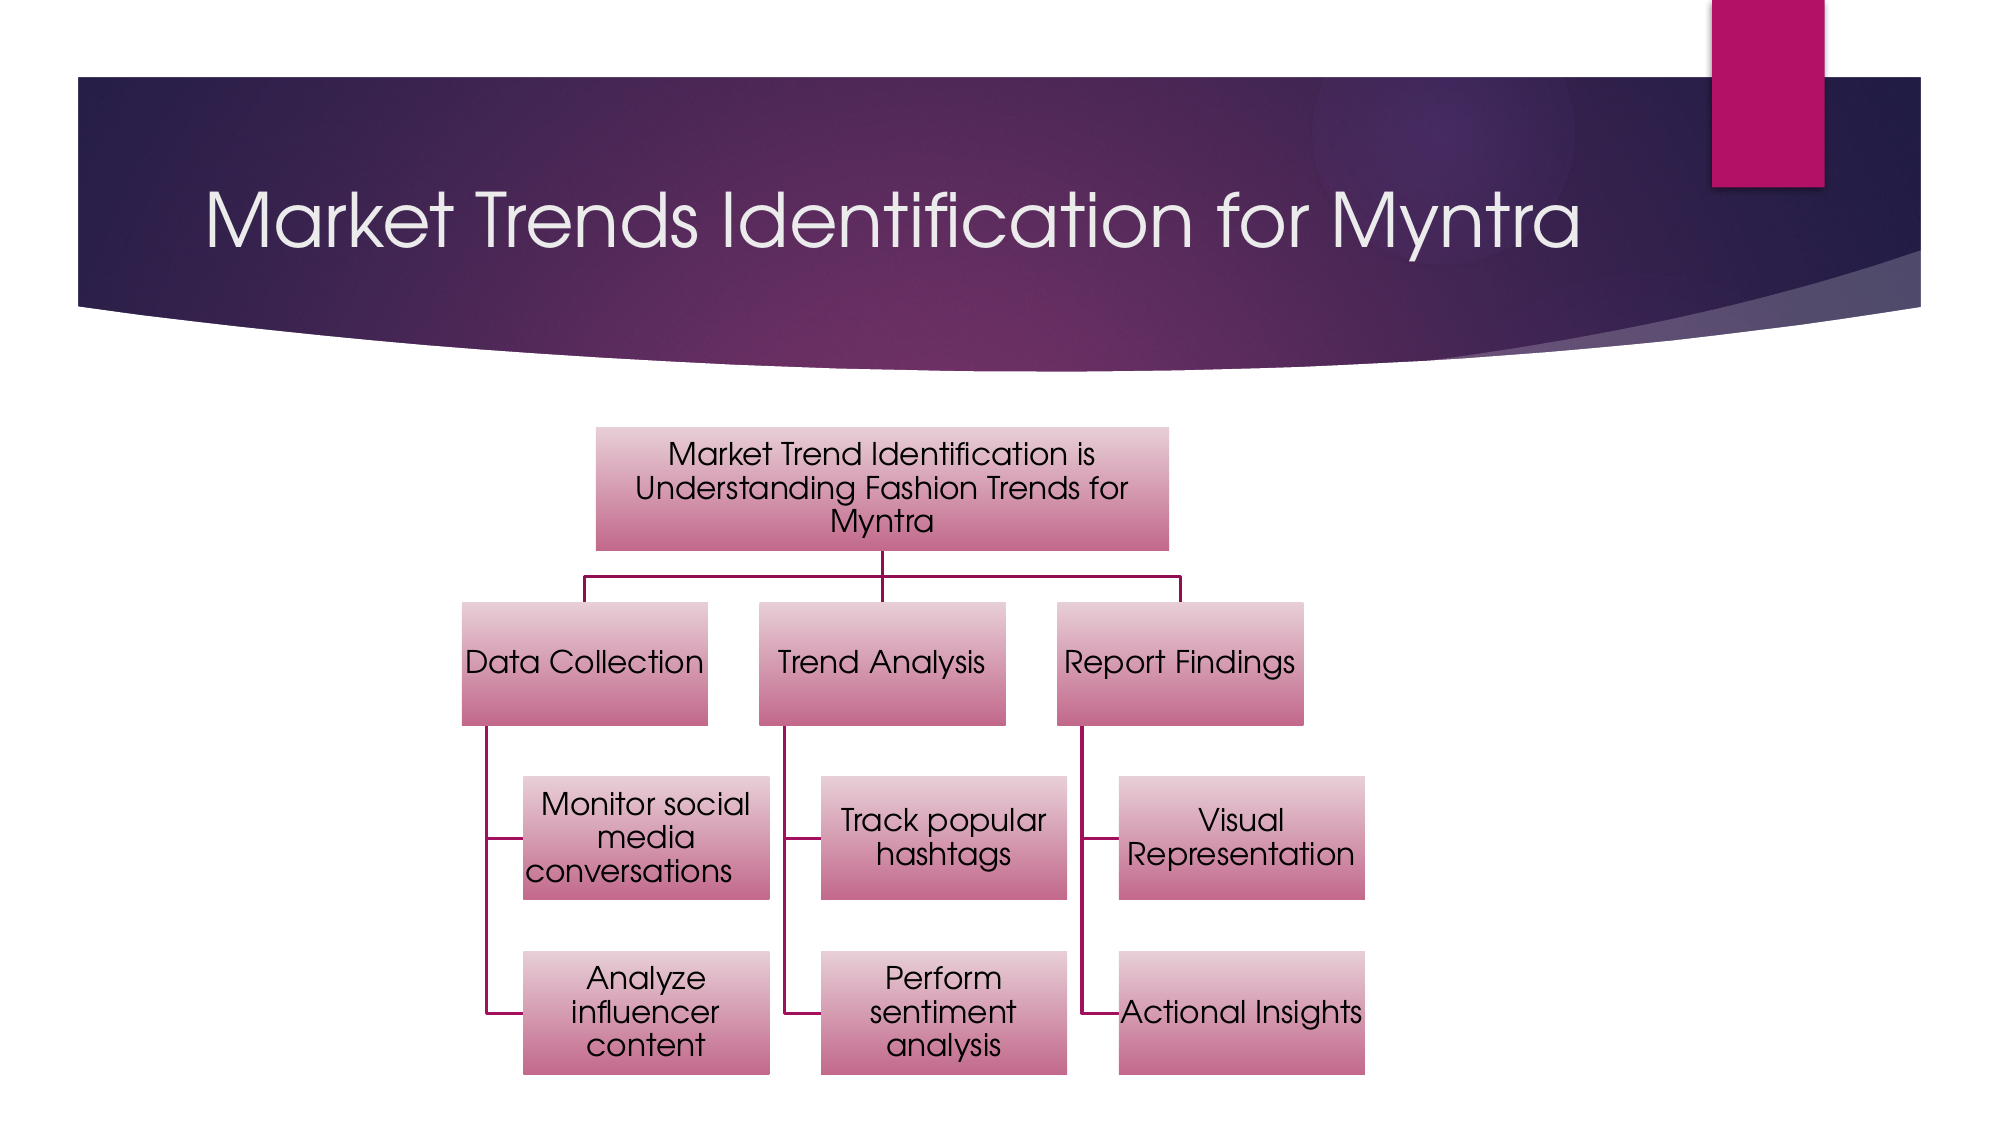

# Market Trends Identification for Myntra
Market Trend Identification is Understanding Fashion Trends for Myntra
Data Collection
Monitor social media conversations
Analyze influencer content
Trend Analysis
Track popular hashtags
Perform sentiment analysis
Report Findings
Visual Representation
Actional Insights